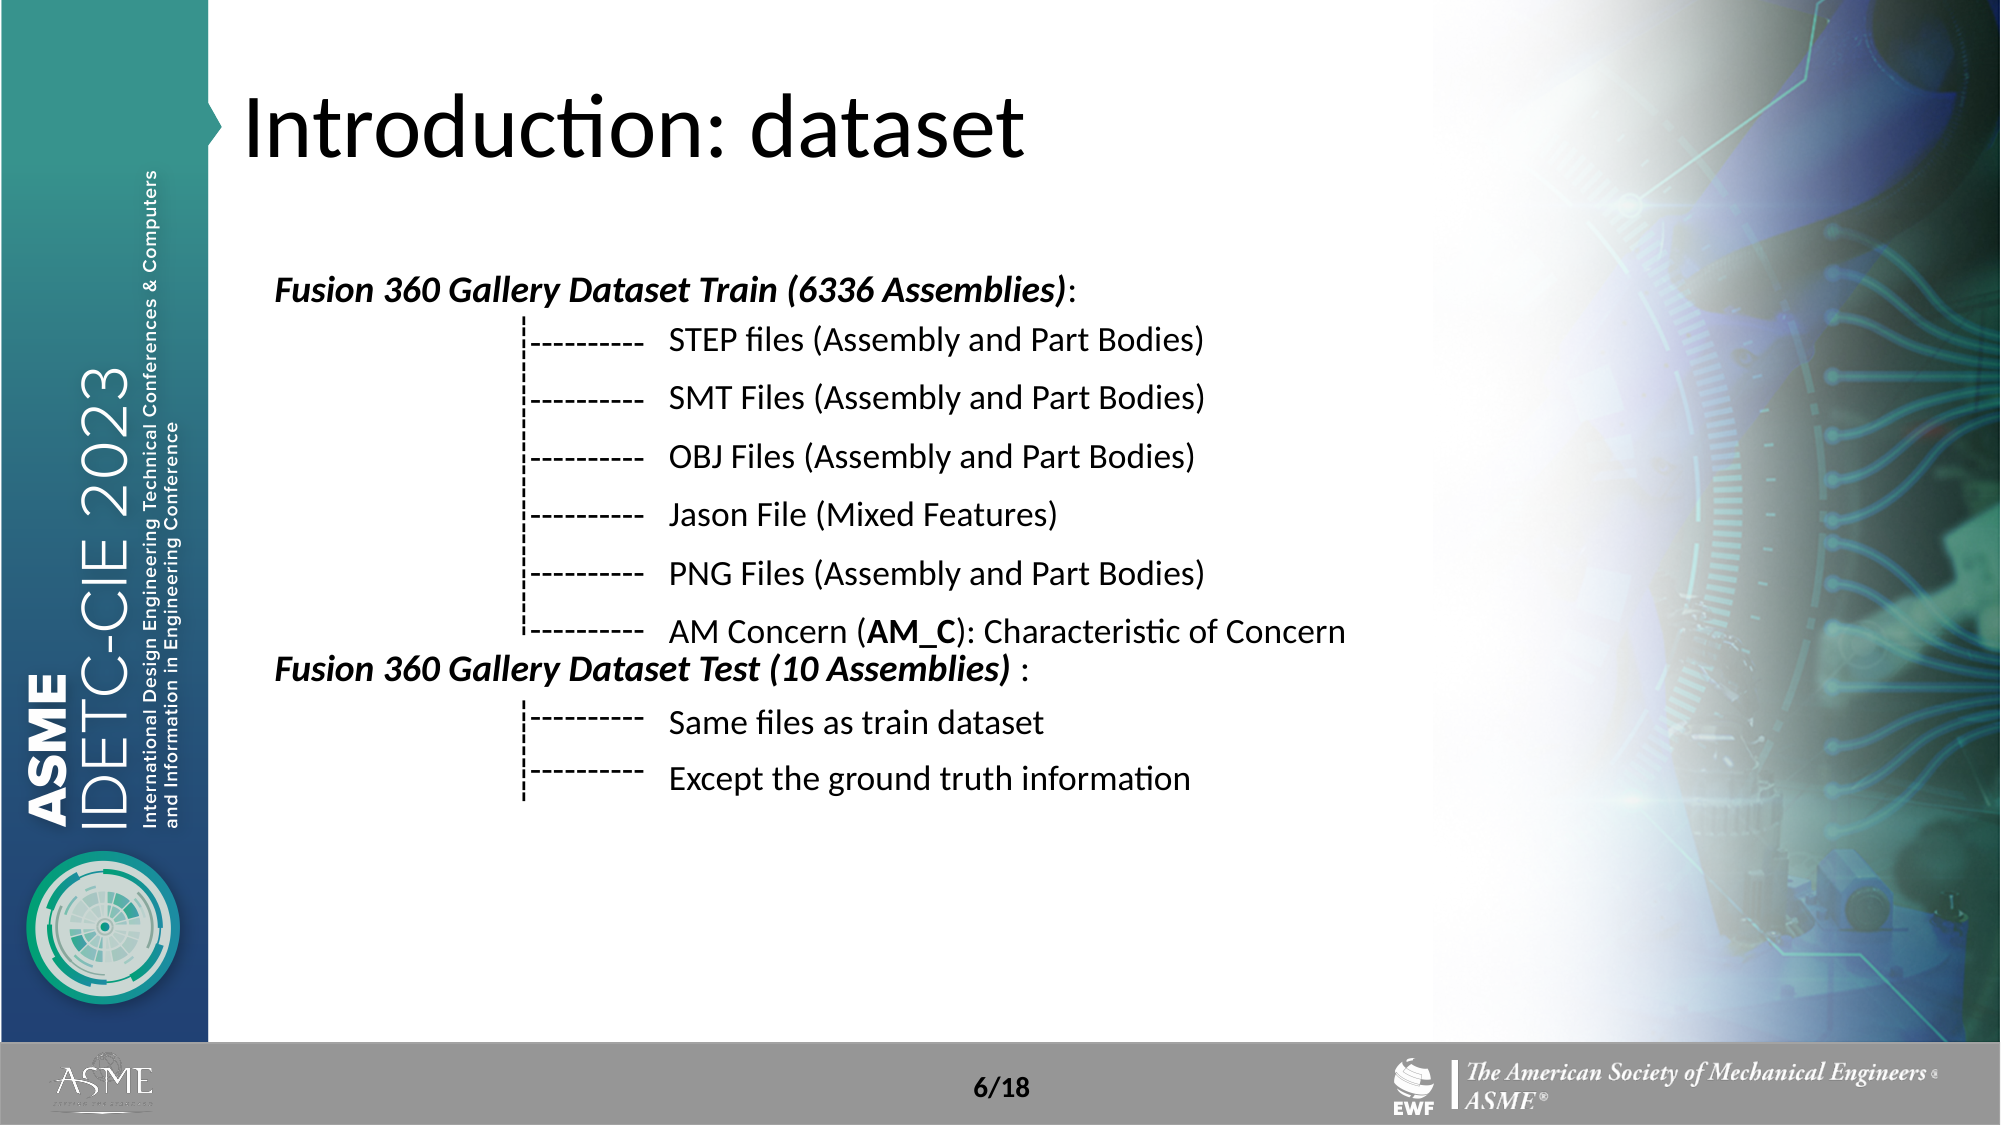

# Introduction: dataset
Fusion 360 Gallery Dataset Train (6336 Assemblies):
STEP files (Assembly and Part Bodies)
----------
SMT Files (Assembly and Part Bodies)
----------
OBJ Files (Assembly and Part Bodies)
----------
----------
Jason File (Mixed Features)
----------------------------
----------
PNG Files (Assembly and Part Bodies)
----------
AM Concern (AM_C): Characteristic of Concern
Fusion 360 Gallery Dataset Test (10 Assemblies) :
----------
Same files as train dataset
----------
Except the ground truth information
---------
6/18